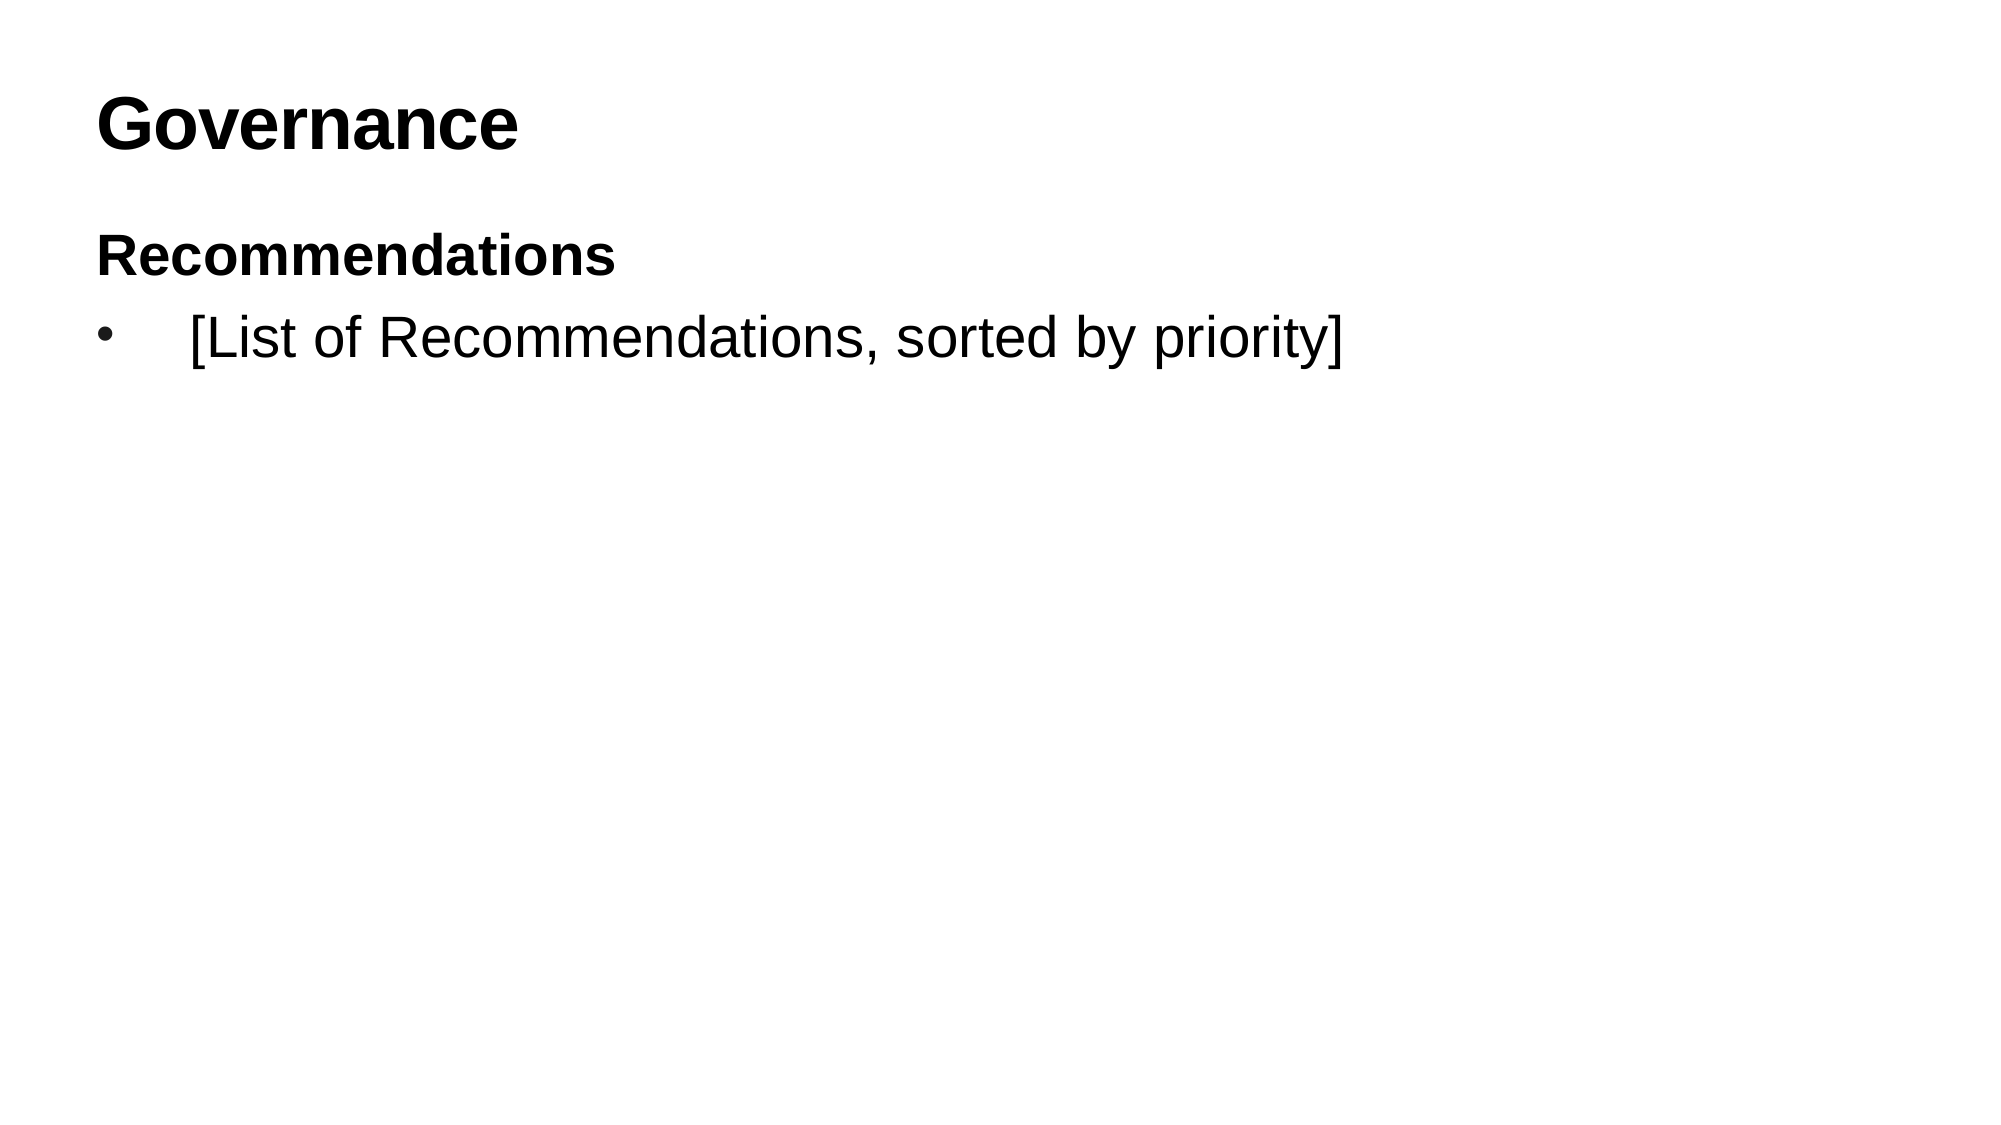

# Governance
Recommendations
[List of Recommendations, sorted by priority]